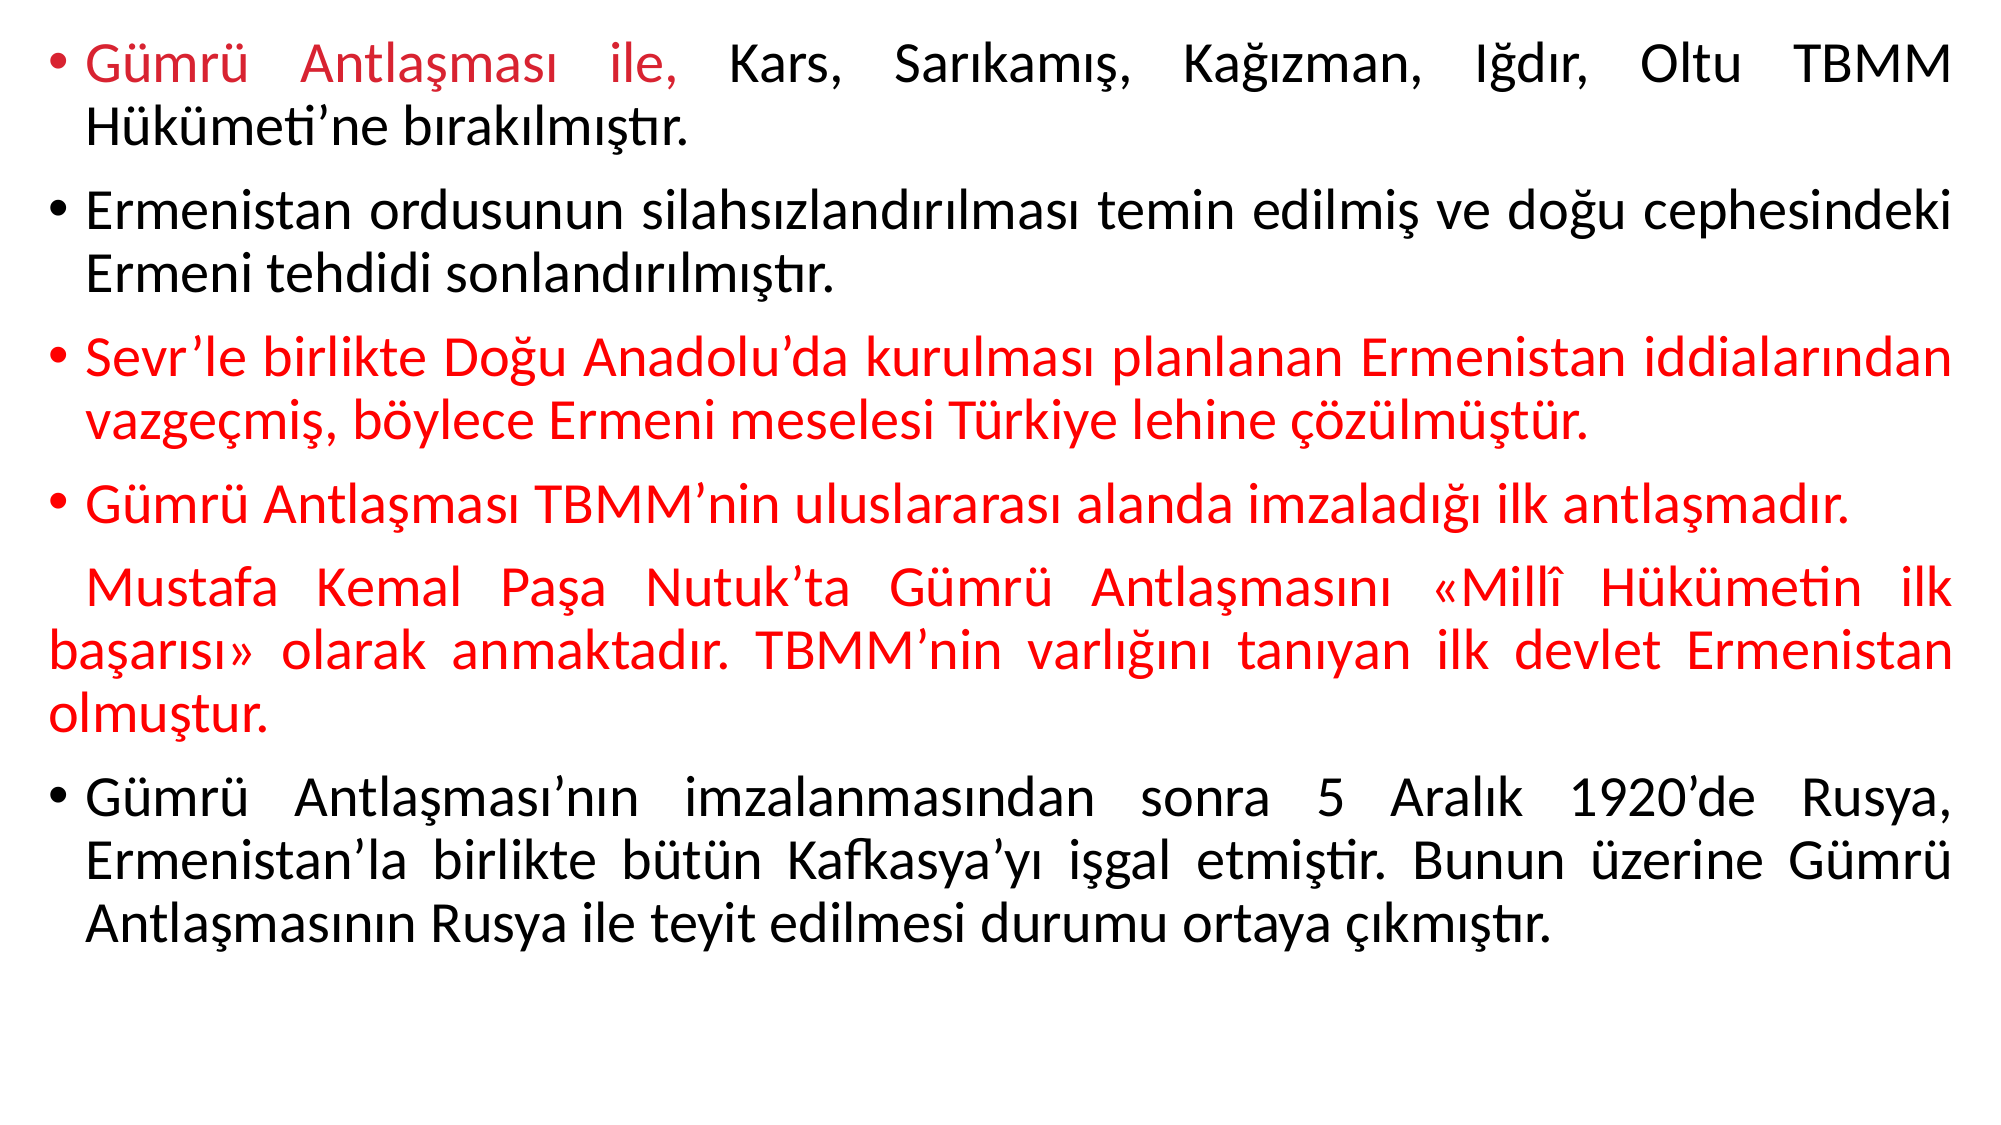

Gümrü Antlaşması ile, Kars, Sarıkamış, Kağızman, Iğdır, Oltu TBMM Hükümeti’ne bırakılmıştır.
Ermenistan ordusunun silahsızlandırılması temin edilmiş ve doğu cephesindeki Ermeni tehdidi sonlandırılmıştır.
Sevr’le birlikte Doğu Anadolu’da kurulması planlanan Ermenistan iddialarından vazgeçmiş, böylece Ermeni meselesi Türkiye lehine çözülmüştür.
Gümrü Antlaşması TBMM’nin uluslararası alanda imzaladığı ilk antlaşmadır.
 Mustafa Kemal Paşa Nutuk’ta Gümrü Antlaşmasını «Millî Hükümetin ilk başarısı» olarak anmaktadır. TBMM’nin varlığını tanıyan ilk devlet Ermenistan olmuştur.
Gümrü Antlaşması’nın imzalanmasından sonra 5 Aralık 1920’de Rusya, Ermenistan’la birlikte bütün Kafkasya’yı işgal etmiştir. Bunun üzerine Gümrü Antlaşmasının Rusya ile teyit edilmesi durumu ortaya çıkmıştır.